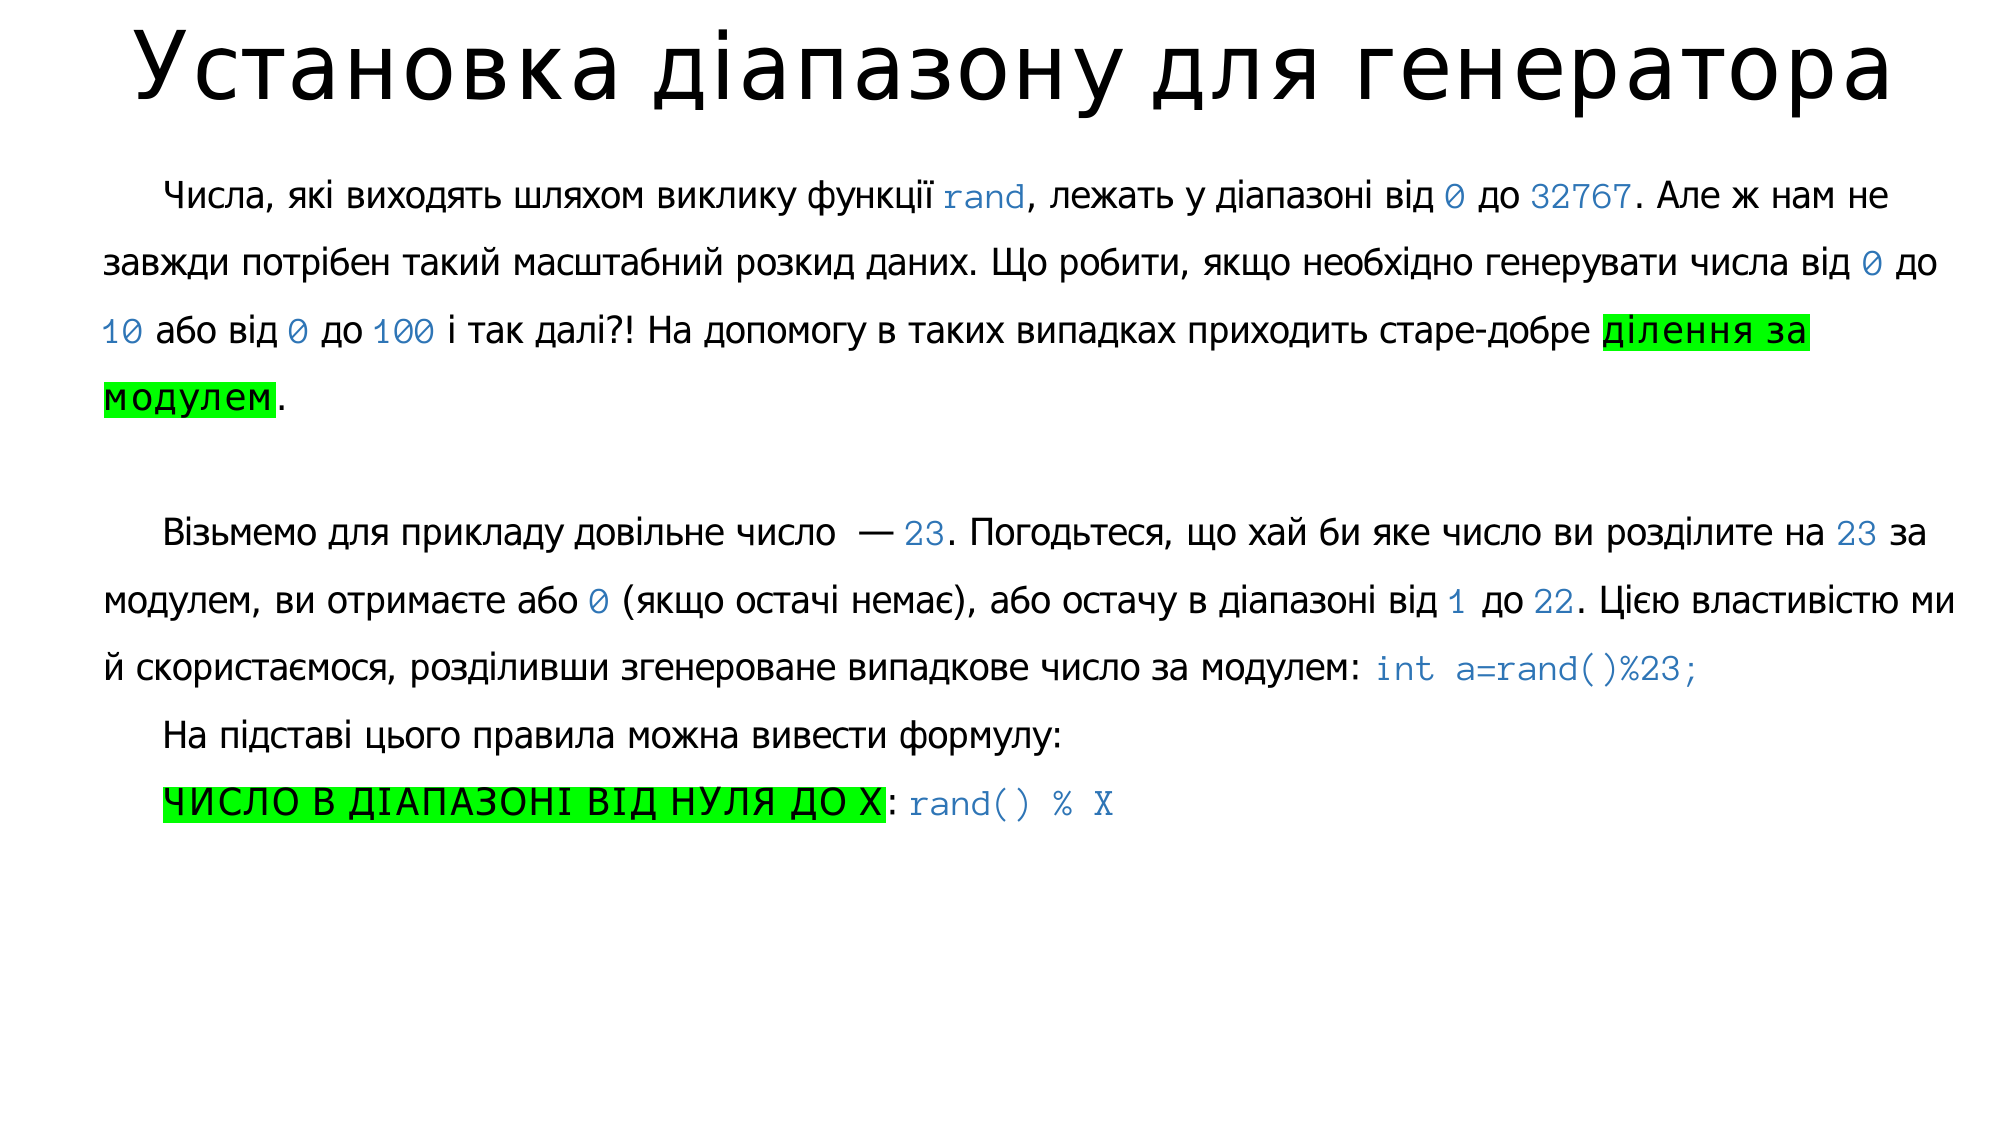

# Установка діапазону для генератора
Числа, які виходять шляхом виклику функції rand, лежать у діапазоні від 0 до 32767. Але ж нам не завжди потрібен такий масштабний розкид даних. Що робити, якщо необхідно генерувати числа від 0 до 10 або від 0 до 100 і так далі?! На допомогу в таких випадках приходить старе-добре ділення за модулем.

Візьмемо для прикладу довільне число  — 23. Погодьтеся, що хай би яке число ви розділите на 23 за модулем, ви отримаєте або 0 (якщо остачі немає), або остачу в діапазоні від 1 до 22. Цією властивістю ми й скористаємося, розділивши згенероване випадкове число за модулем: int a=rand()%23;
На підставі цього правила можна вивести формулу:
ЧИСЛО В ДІАПАЗОНІ ВІД НУЛЯ ДО Х: rand() % X